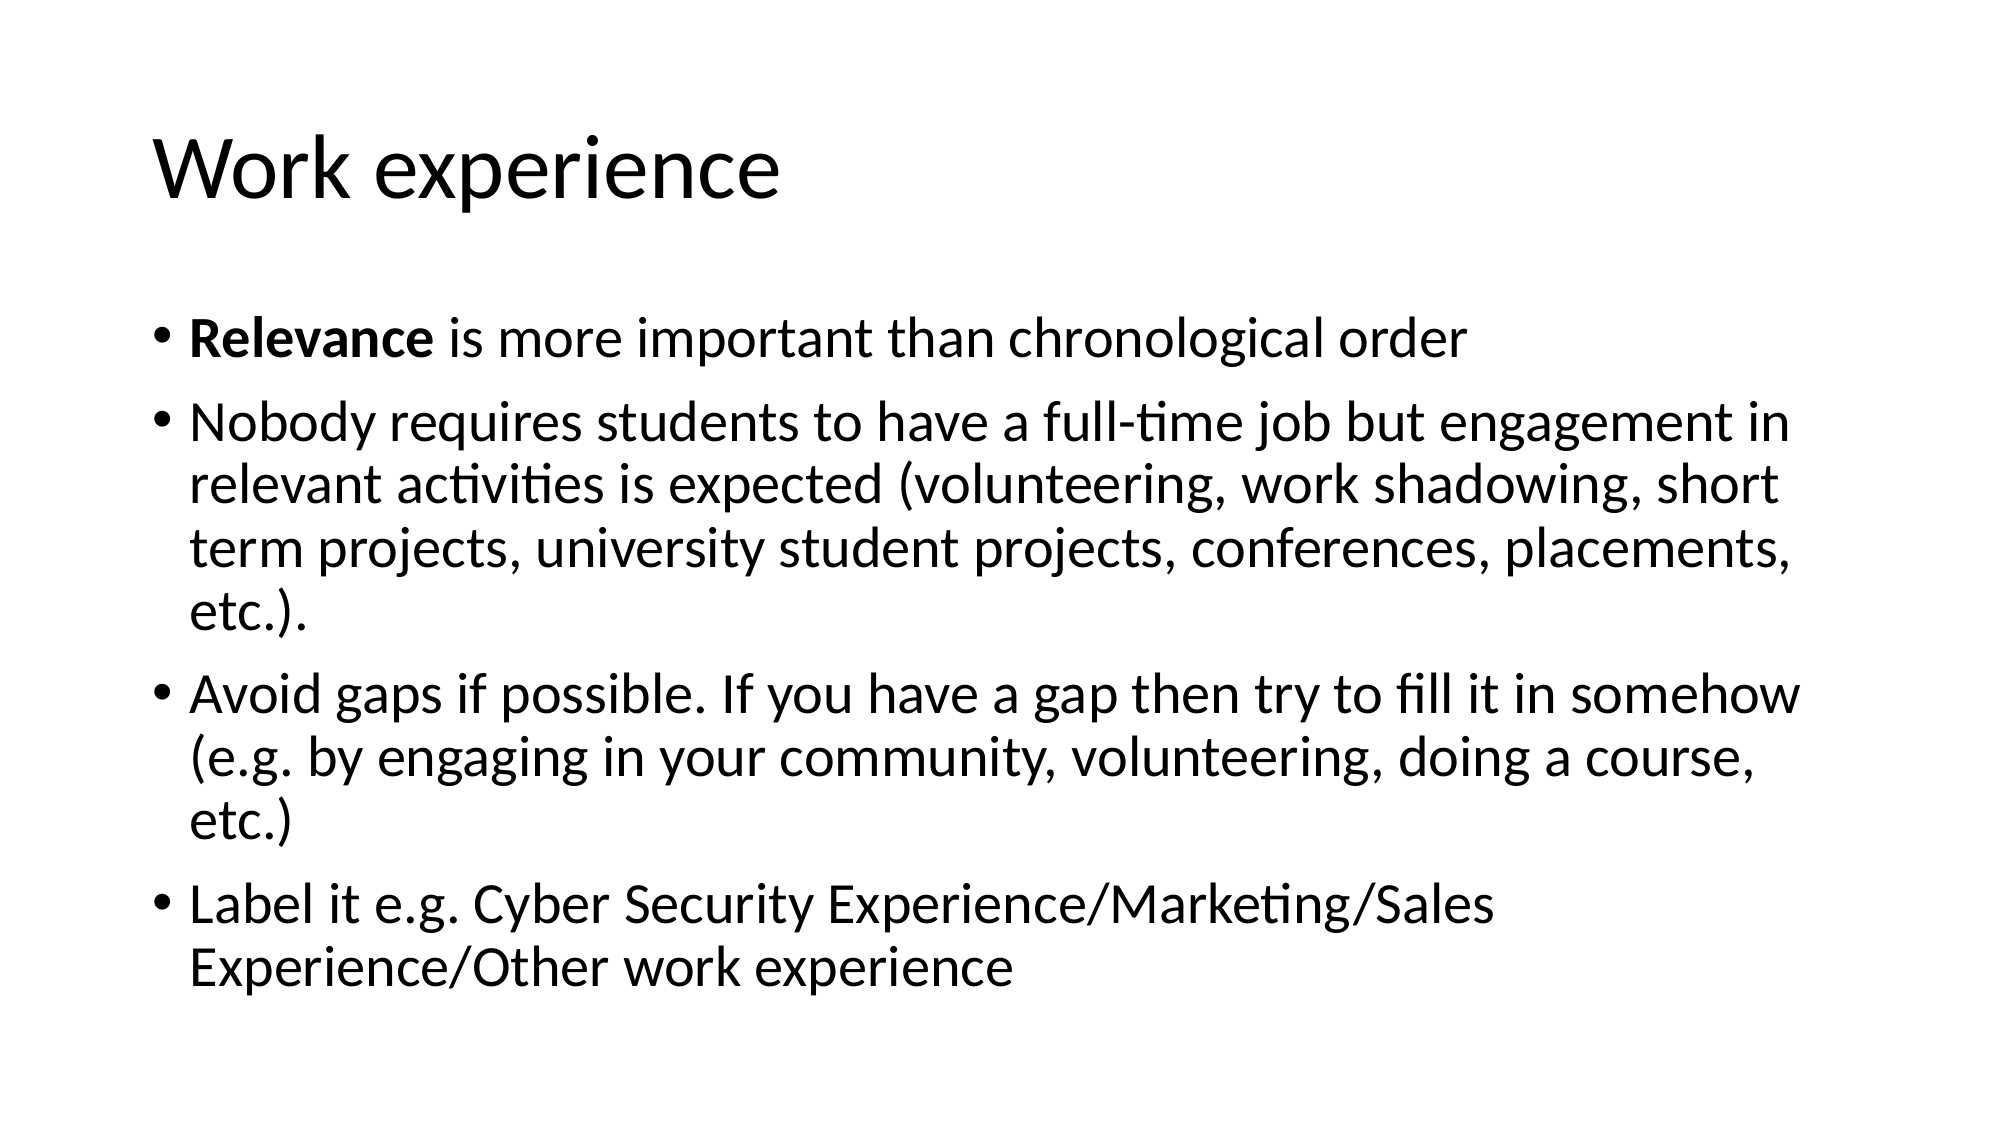

# Work experience
Relevance is more important than chronological order
Nobody requires students to have a full-time job but engagement in relevant activities is expected (volunteering, work shadowing, short term projects, university student projects, conferences, placements, etc.).
Avoid gaps if possible. If you have a gap then try to fill it in somehow (e.g. by engaging in your community, volunteering, doing a course, etc.)
Label it e.g. Cyber Security Experience/Marketing/Sales Experience/Other work experience